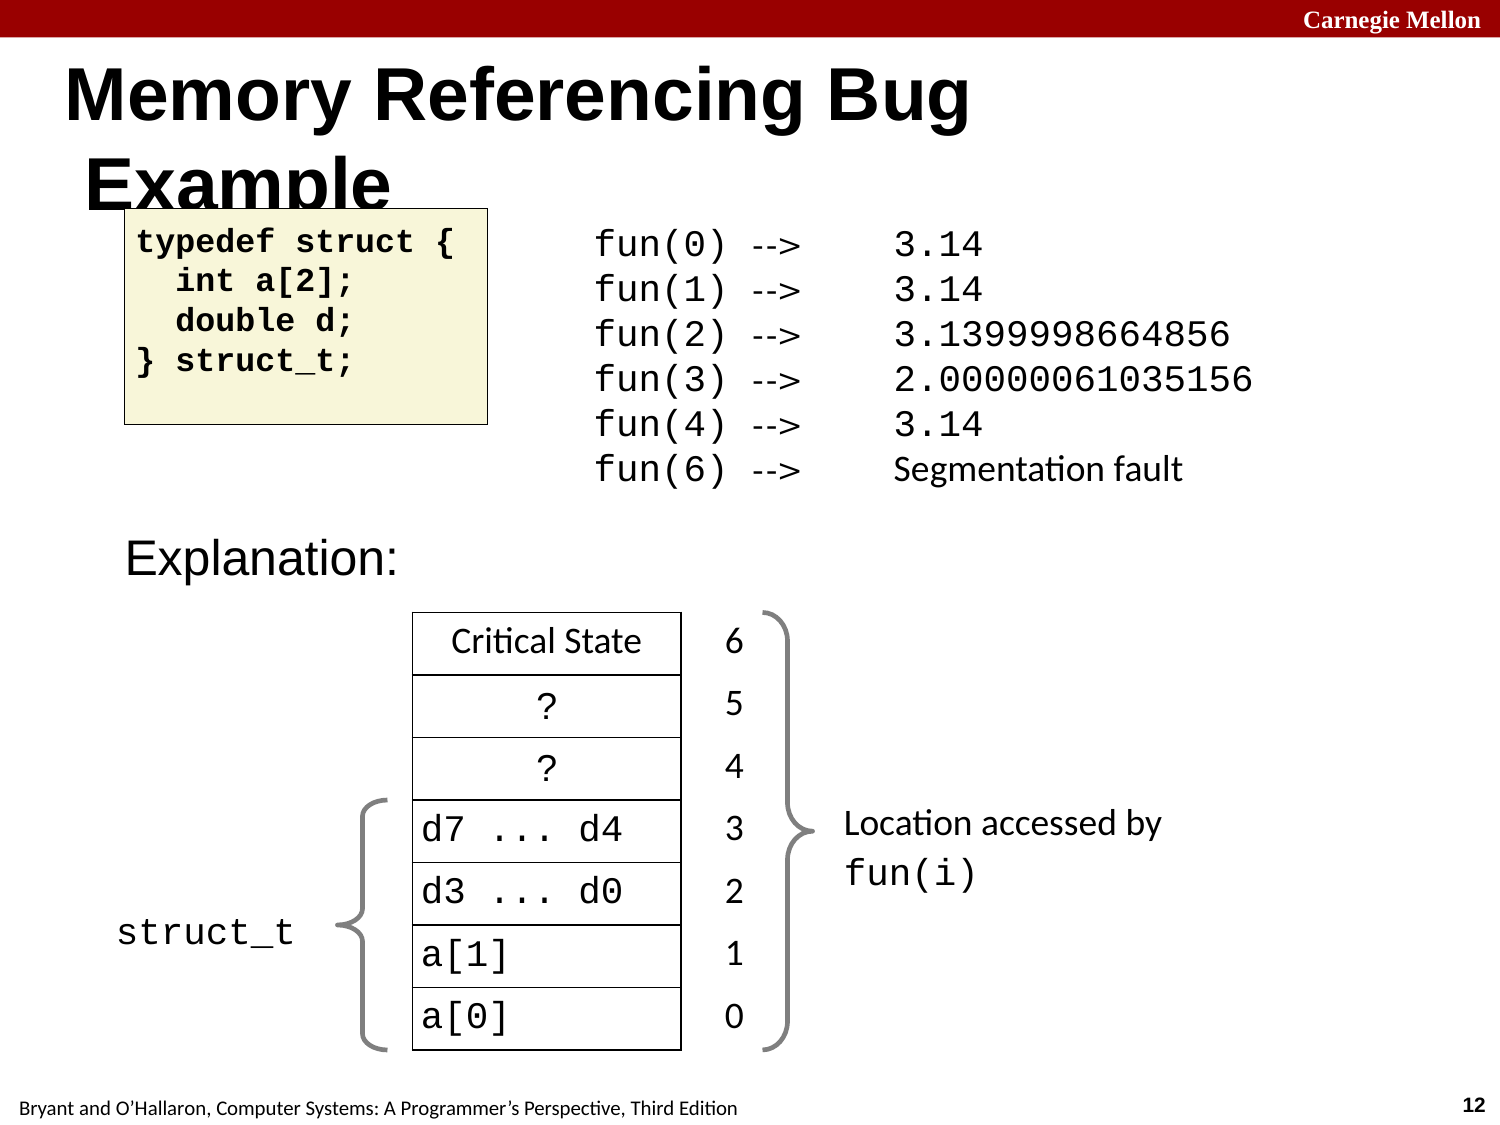

# Memory Referencing Bug Example
typedef struct {
  int a[2];
  double d;
} struct_t;
fun(0) --> 	3.14
fun(1) --> 	3.14
fun(2) --> 	3.1399998664856
fun(3) --> 	2.00000061035156
fun(4) --> 	3.14
fun(6) --> 	Segmentation fault
Explanation:
| Critical State | 6 |
| --- | --- |
| ? | 5 |
| ? | 4 |
| d7 ... d4 | 3 |
| d3 ... d0 | 2 |
| a[1] | 1 |
| a[0] | 0 |

Location accessed by fun(i)

struct_t